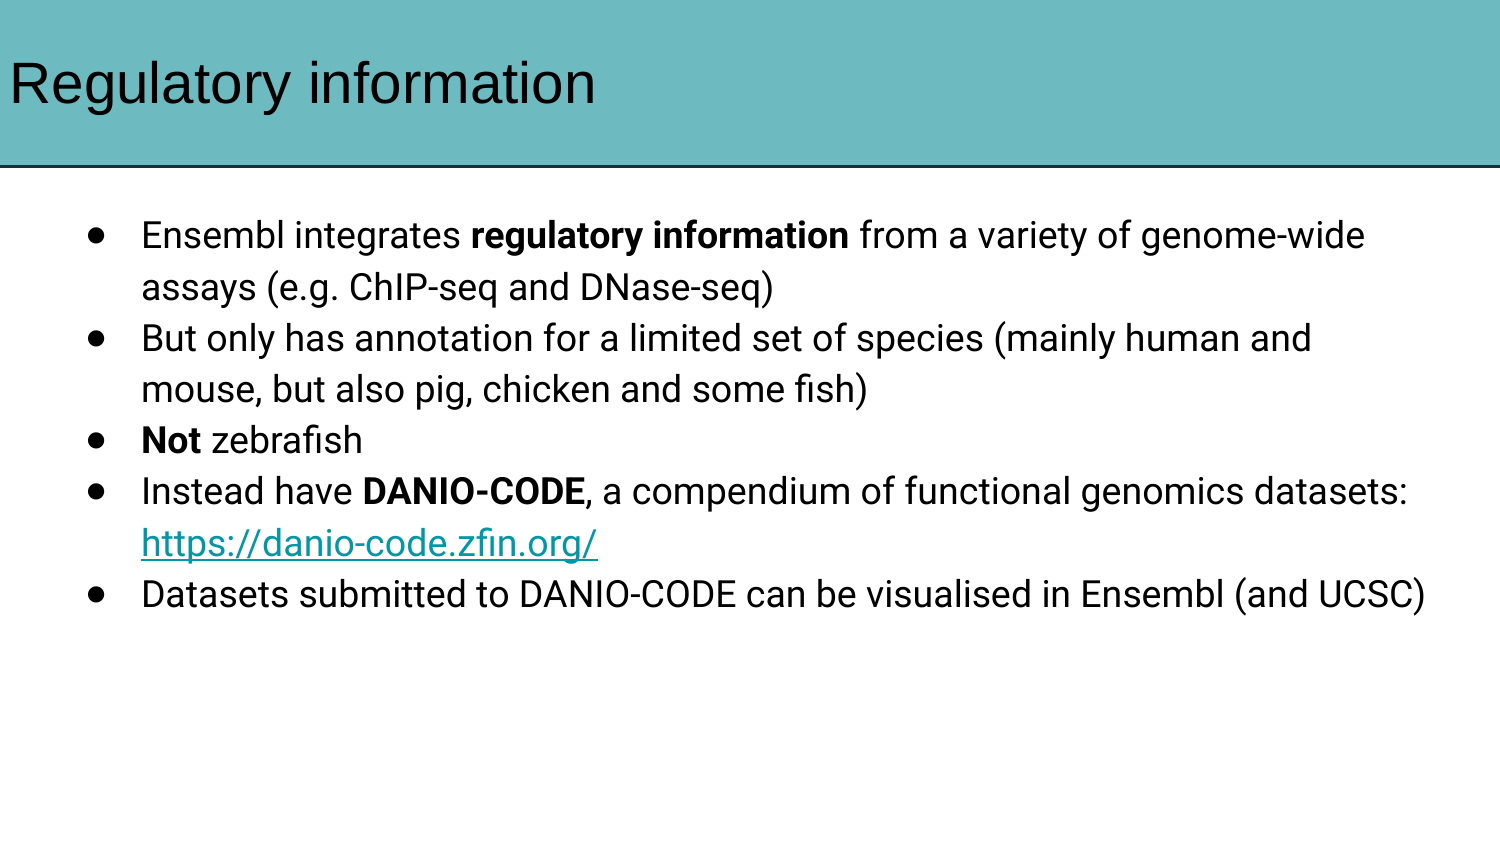

# Regulatory information
Ensembl integrates regulatory information from a variety of genome-wide assays (e.g. ChIP-seq and DNase-seq)
But only has annotation for a limited set of species (mainly human and mouse, but also pig, chicken and some fish)
Not zebrafish
Instead have DANIO-CODE, a compendium of functional genomics datasets:
https://danio-code.zfin.org/
Datasets submitted to DANIO-CODE can be visualised in Ensembl (and UCSC)